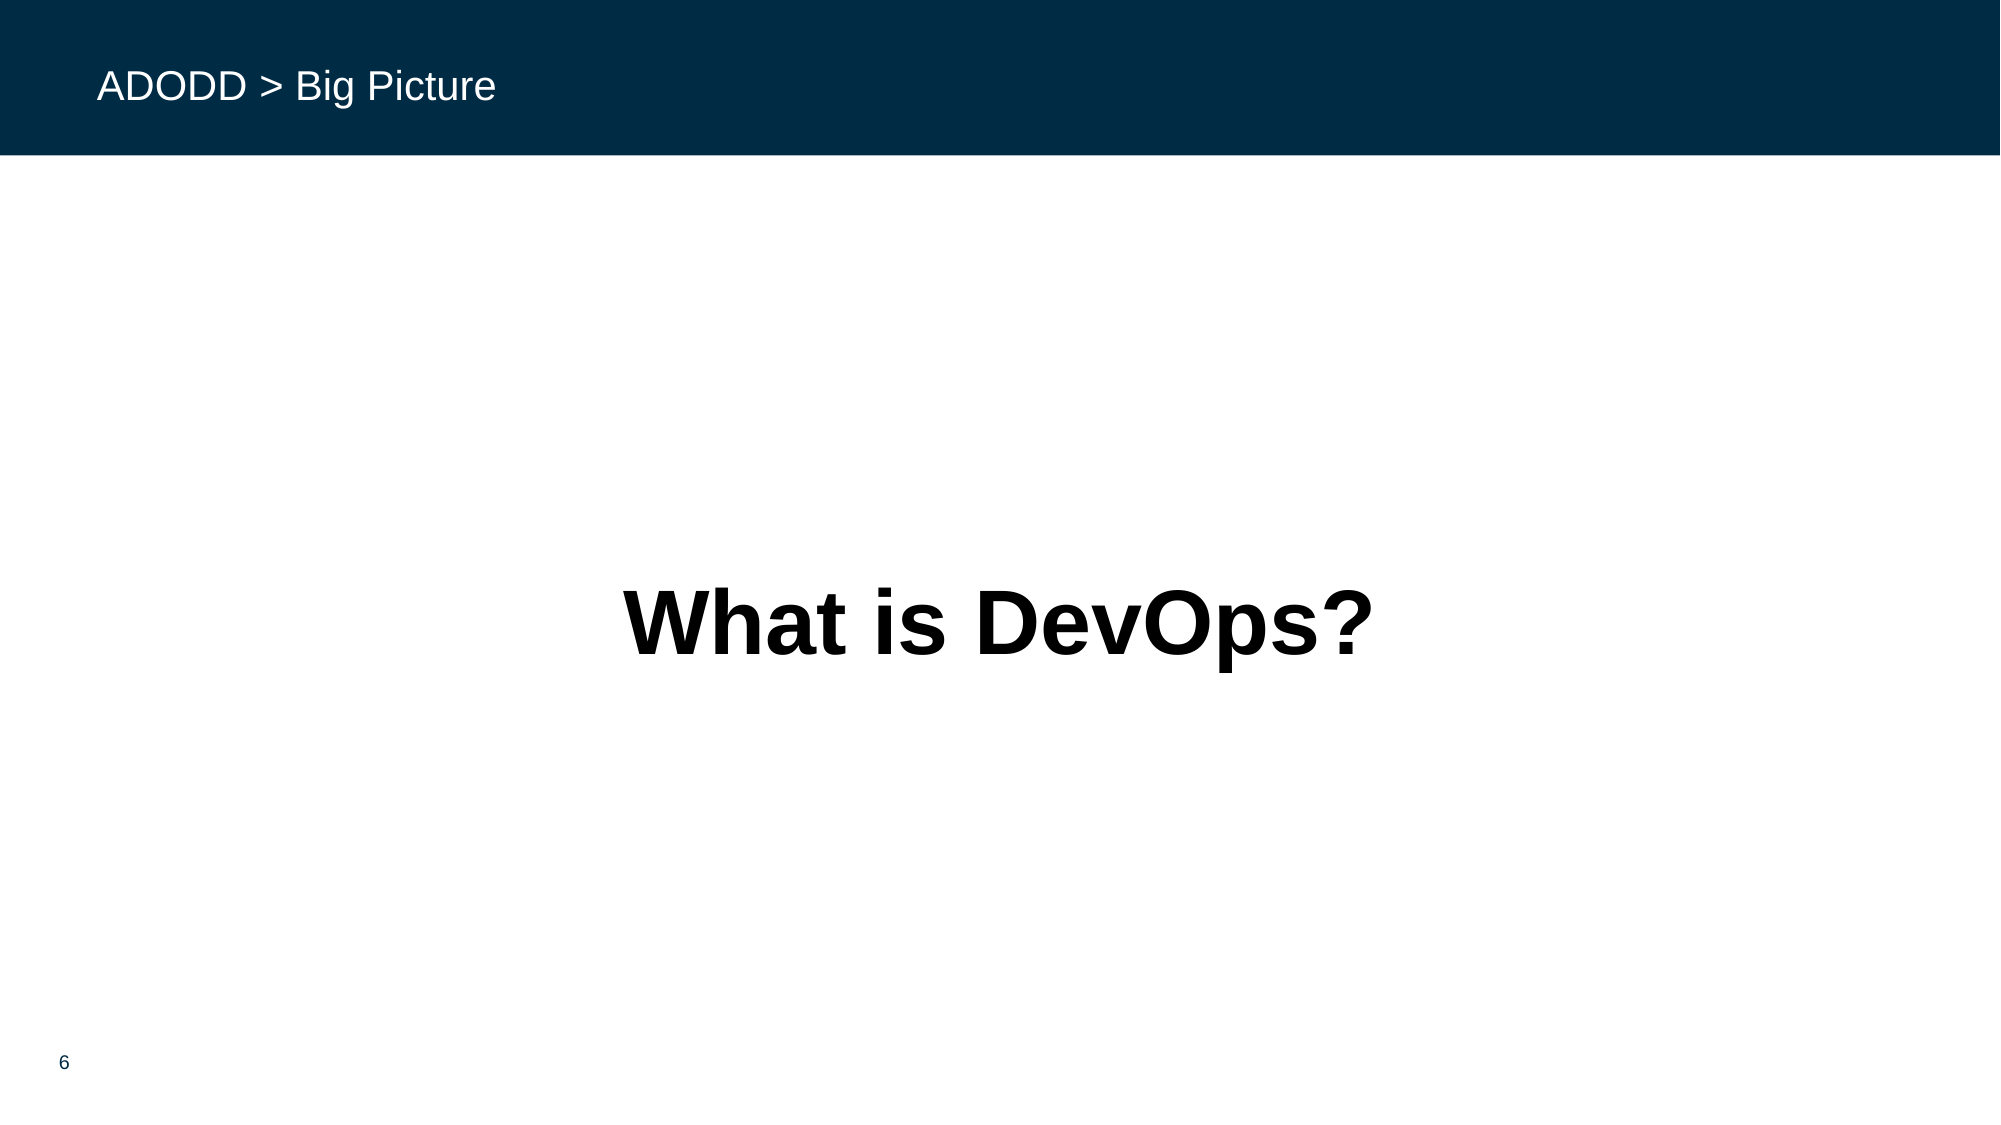

ADODD > Big Picture
What is DevOps?